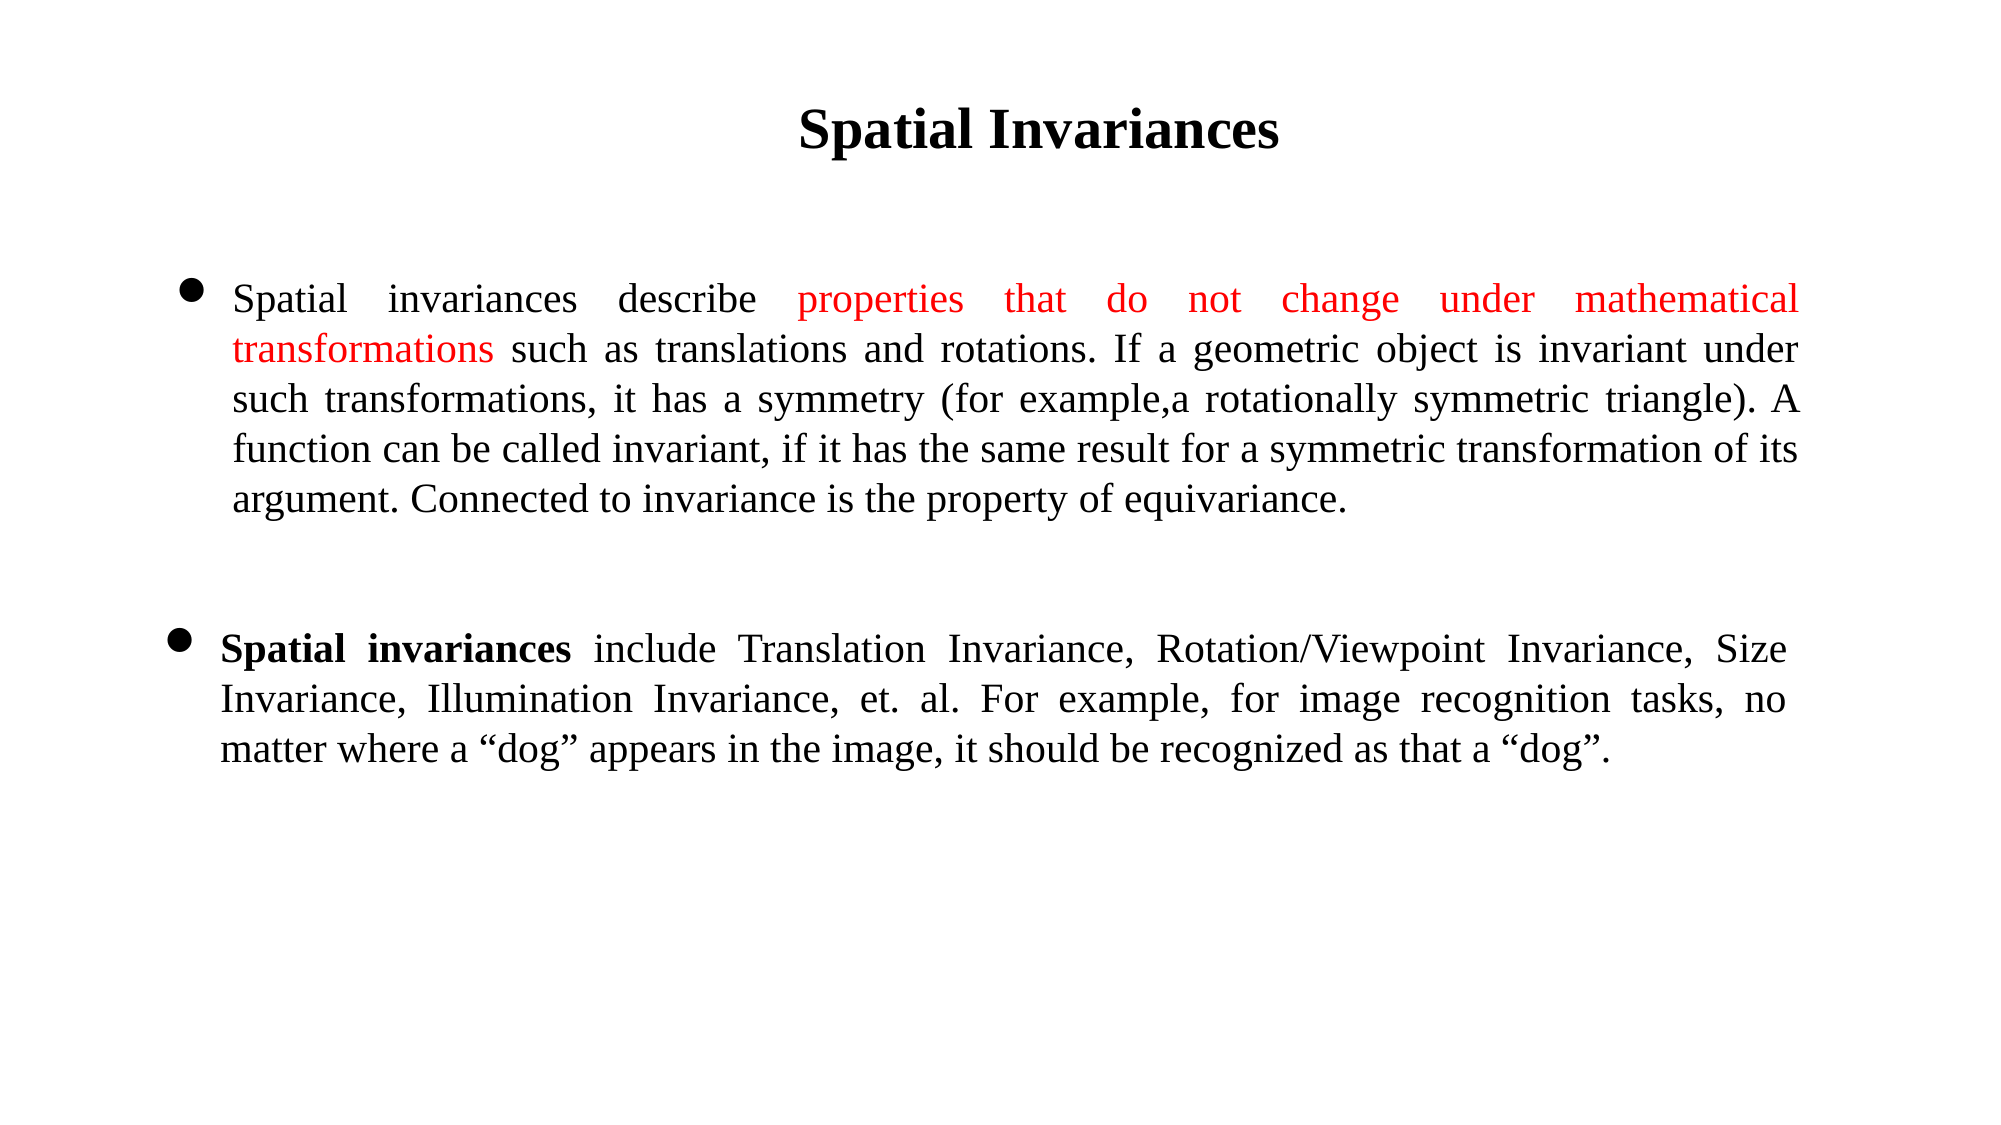

Spatial Invariances
Spatial invariances describe properties that do not change under mathematical transformations such as translations and rotations. If a geometric object is invariant under such transformations, it has a symmetry (for example,a rotationally symmetric triangle). A function can be called invariant, if it has the same result for a symmetric transformation of its argument. Connected to invariance is the property of equivariance.
Spatial invariances include Translation Invariance, Rotation/Viewpoint Invariance, Size Invariance, Illumination Invariance, et. al. For example, for image recognition tasks, no matter where a “dog” appears in the image, it should be recognized as that a “dog”.